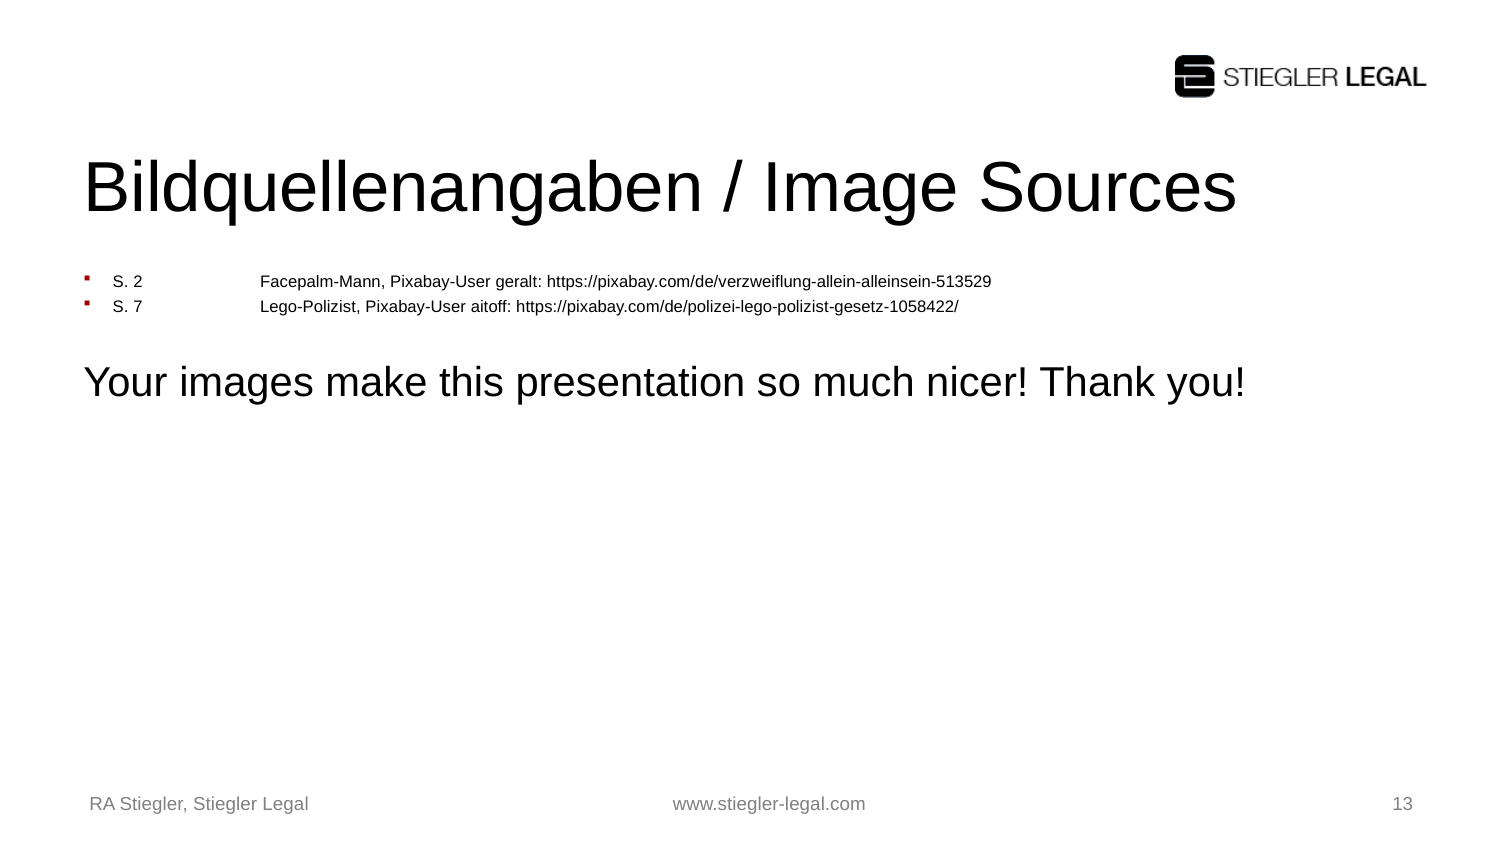

# Bildquellenangaben / Image Sources
S. 2	Facepalm-Mann, Pixabay-User geralt: https://pixabay.com/de/verzweiflung-allein-alleinsein-513529
S. 7	Lego-Polizist, Pixabay-User aitoff: https://pixabay.com/de/polizei-lego-polizist-gesetz-1058422/

Your images make this presentation so much nicer! Thank you!